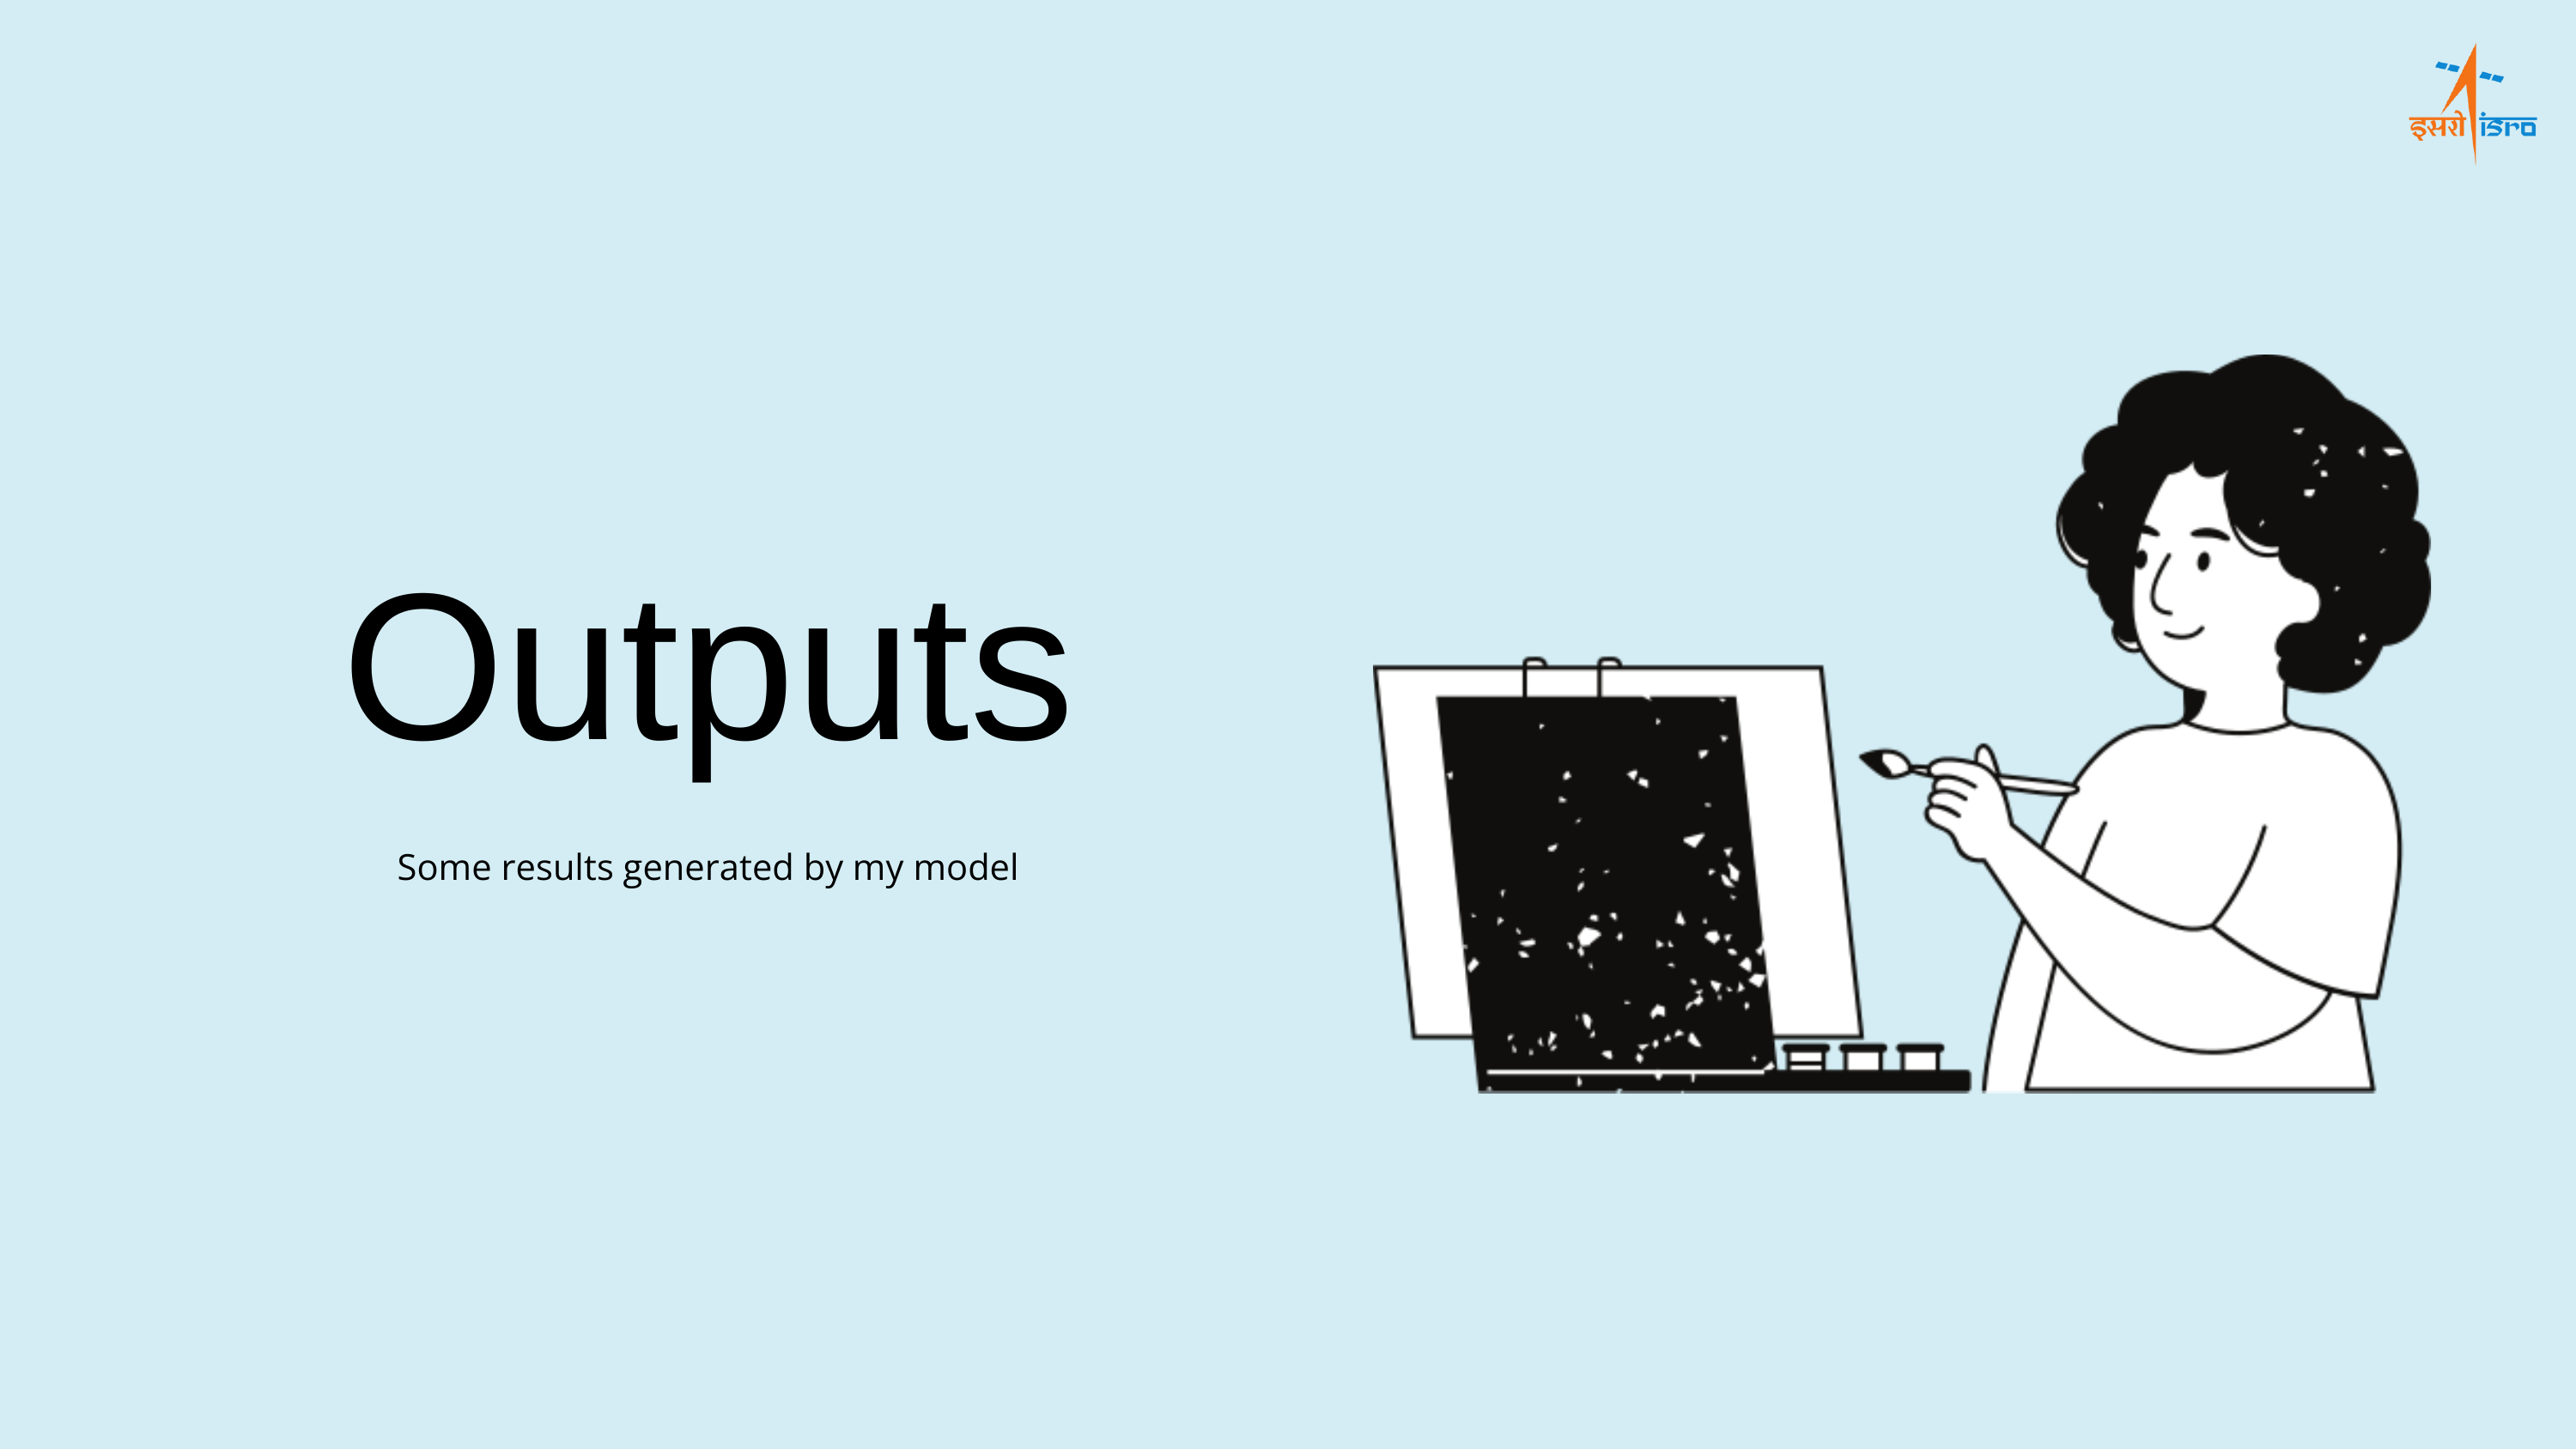

Outputs
Some results generated by my model